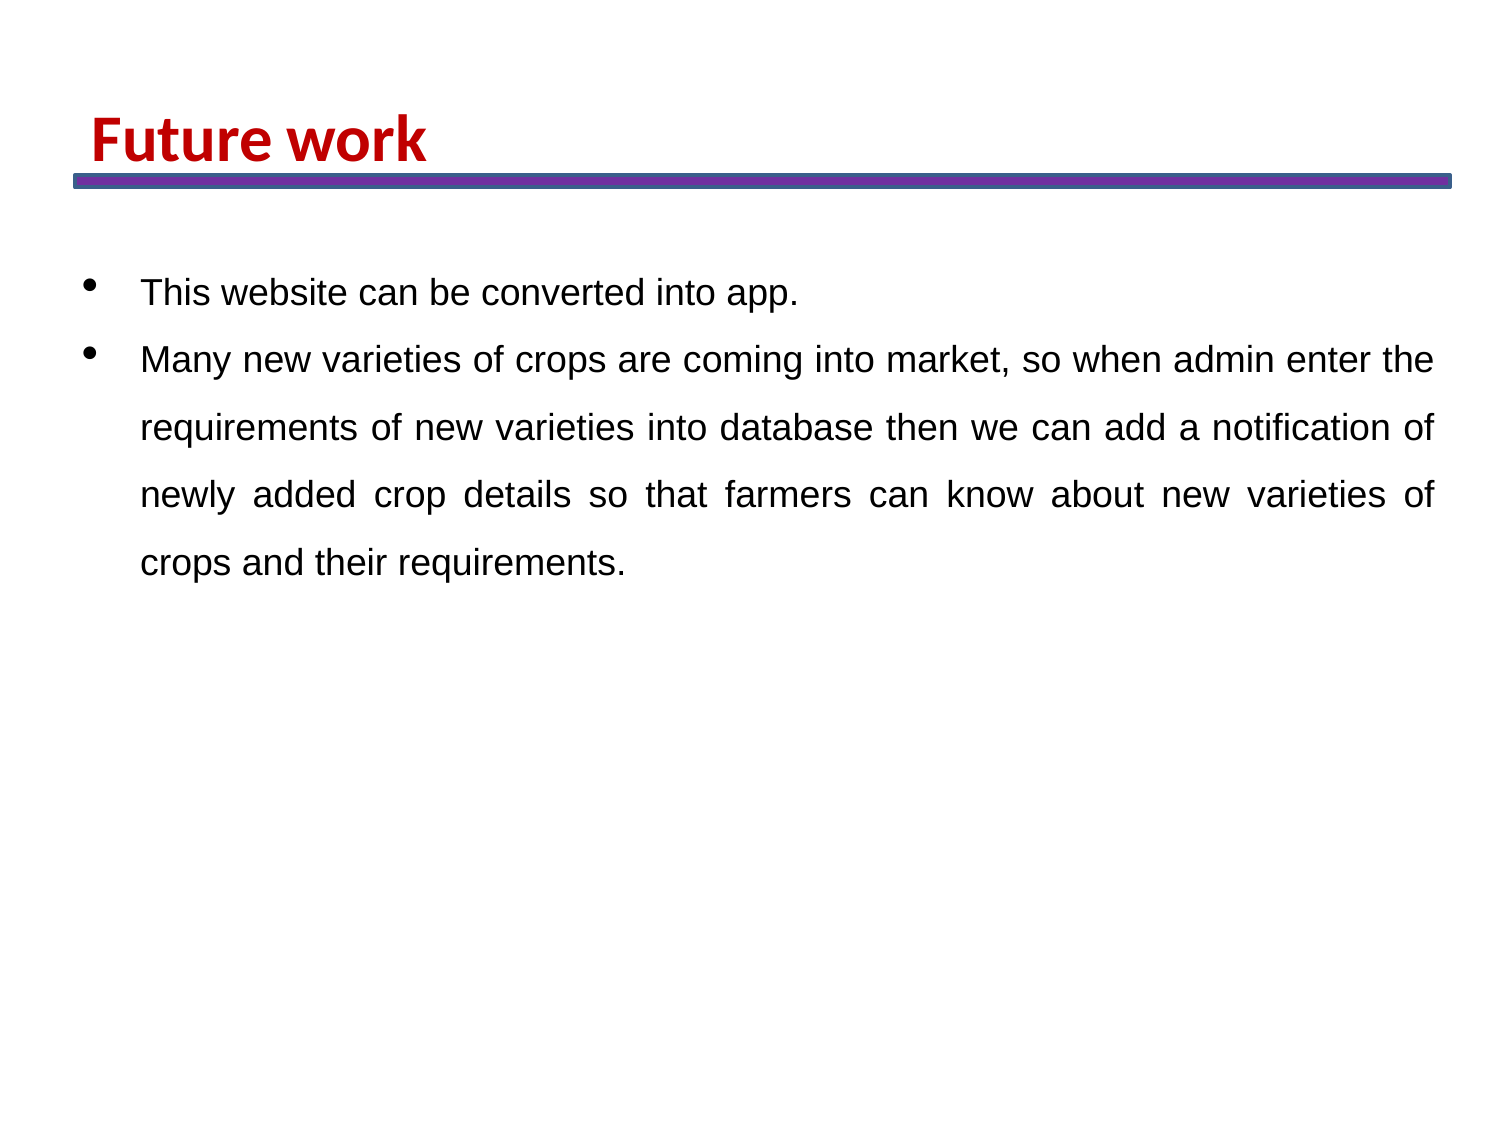

Future work

This website can be converted into app.
Many new varieties of crops are coming into market, so when admin enter the requirements of new varieties into database then we can add a notification of newly added crop details so that farmers can know about new varieties of crops and their requirements.